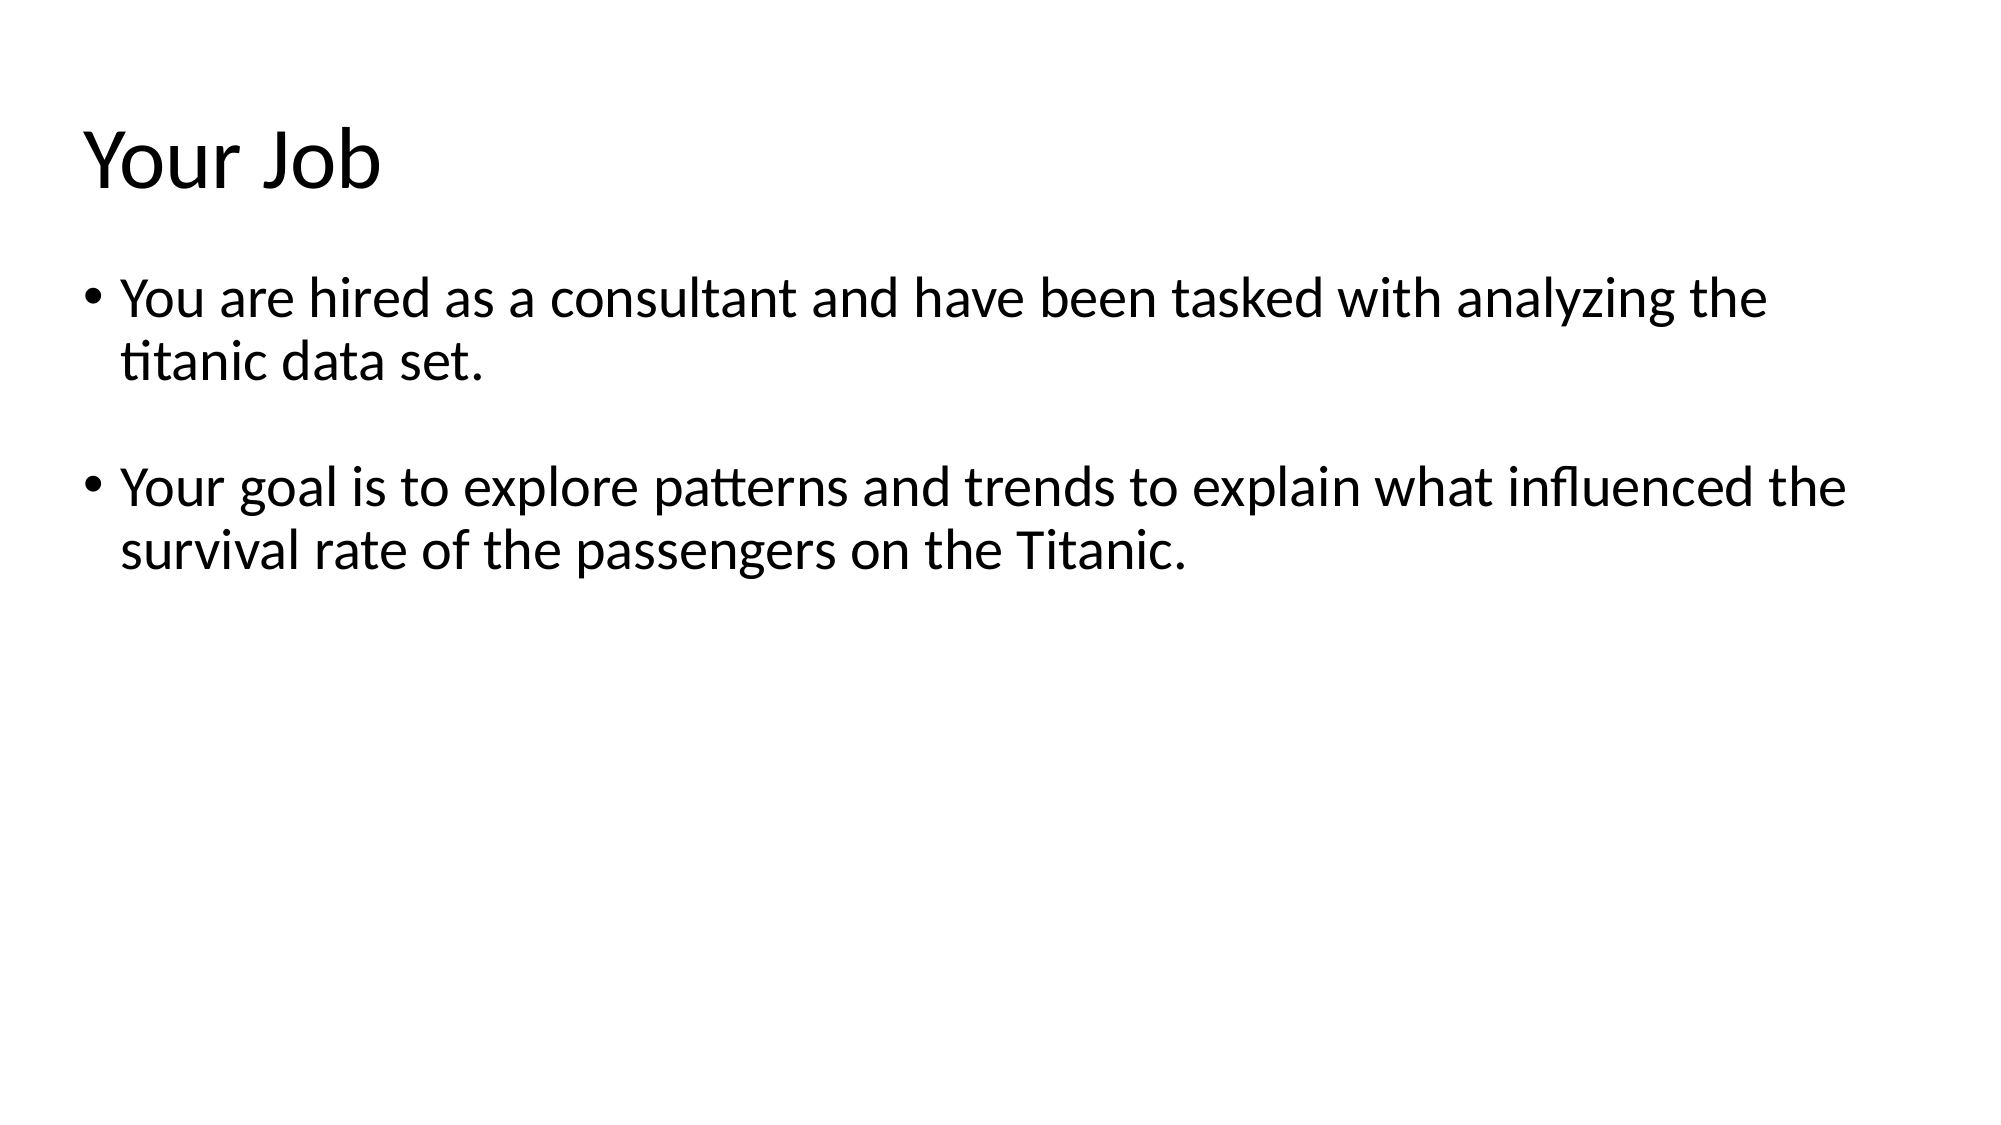

# Your Job
You are hired as a consultant and have been tasked with analyzing the titanic data set.

Your goal is to explore patterns and trends to explain what influenced the survival rate of the passengers on the Titanic.